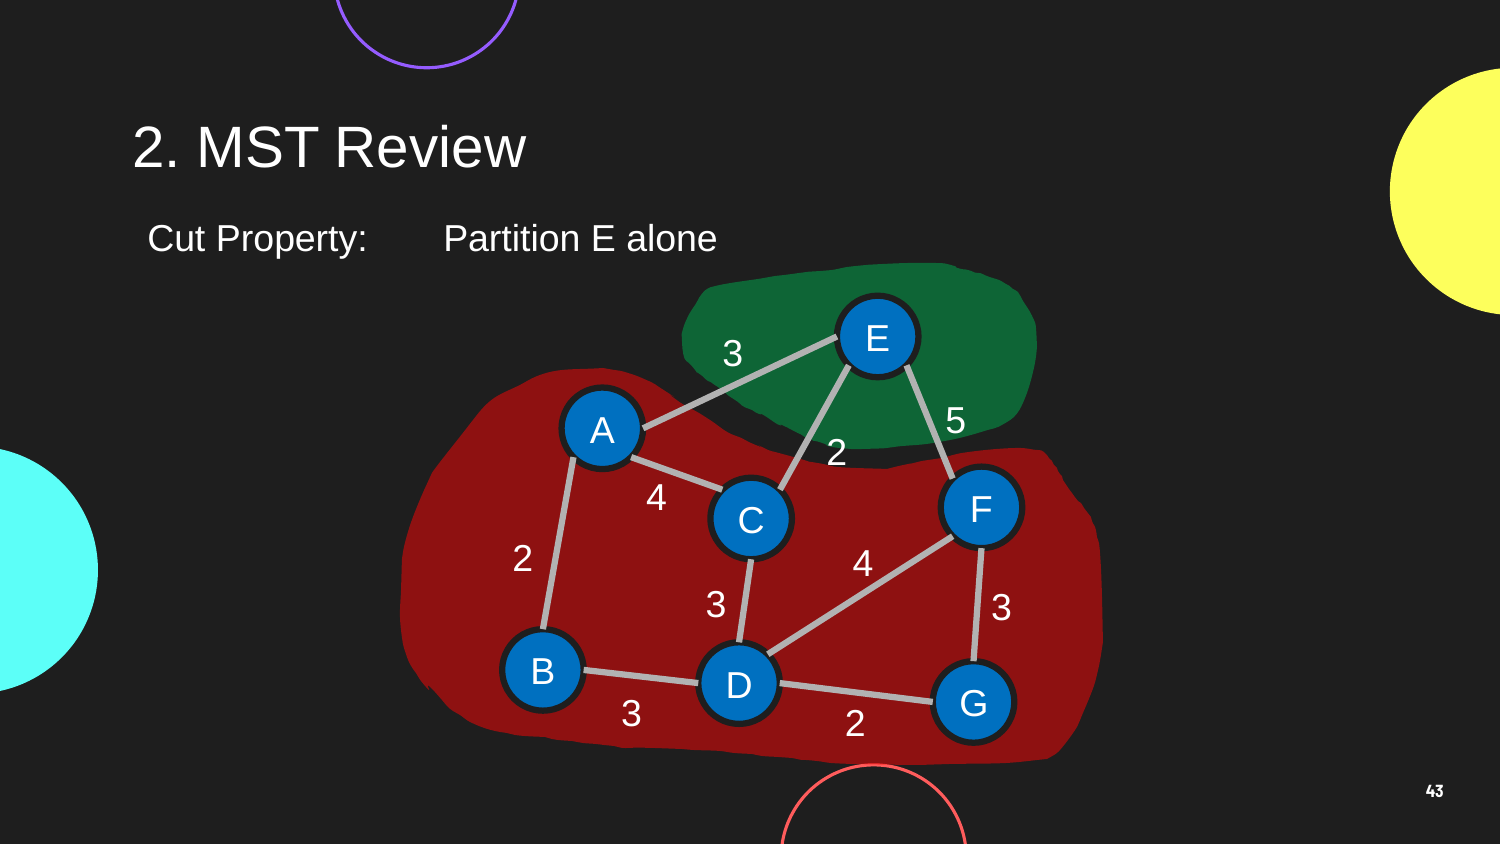

# 2. MST Review
Cut Property:
Partition E alone

E
3

A
5
2
4
F
C
2
4
3
3
B
D
G
3
2
43